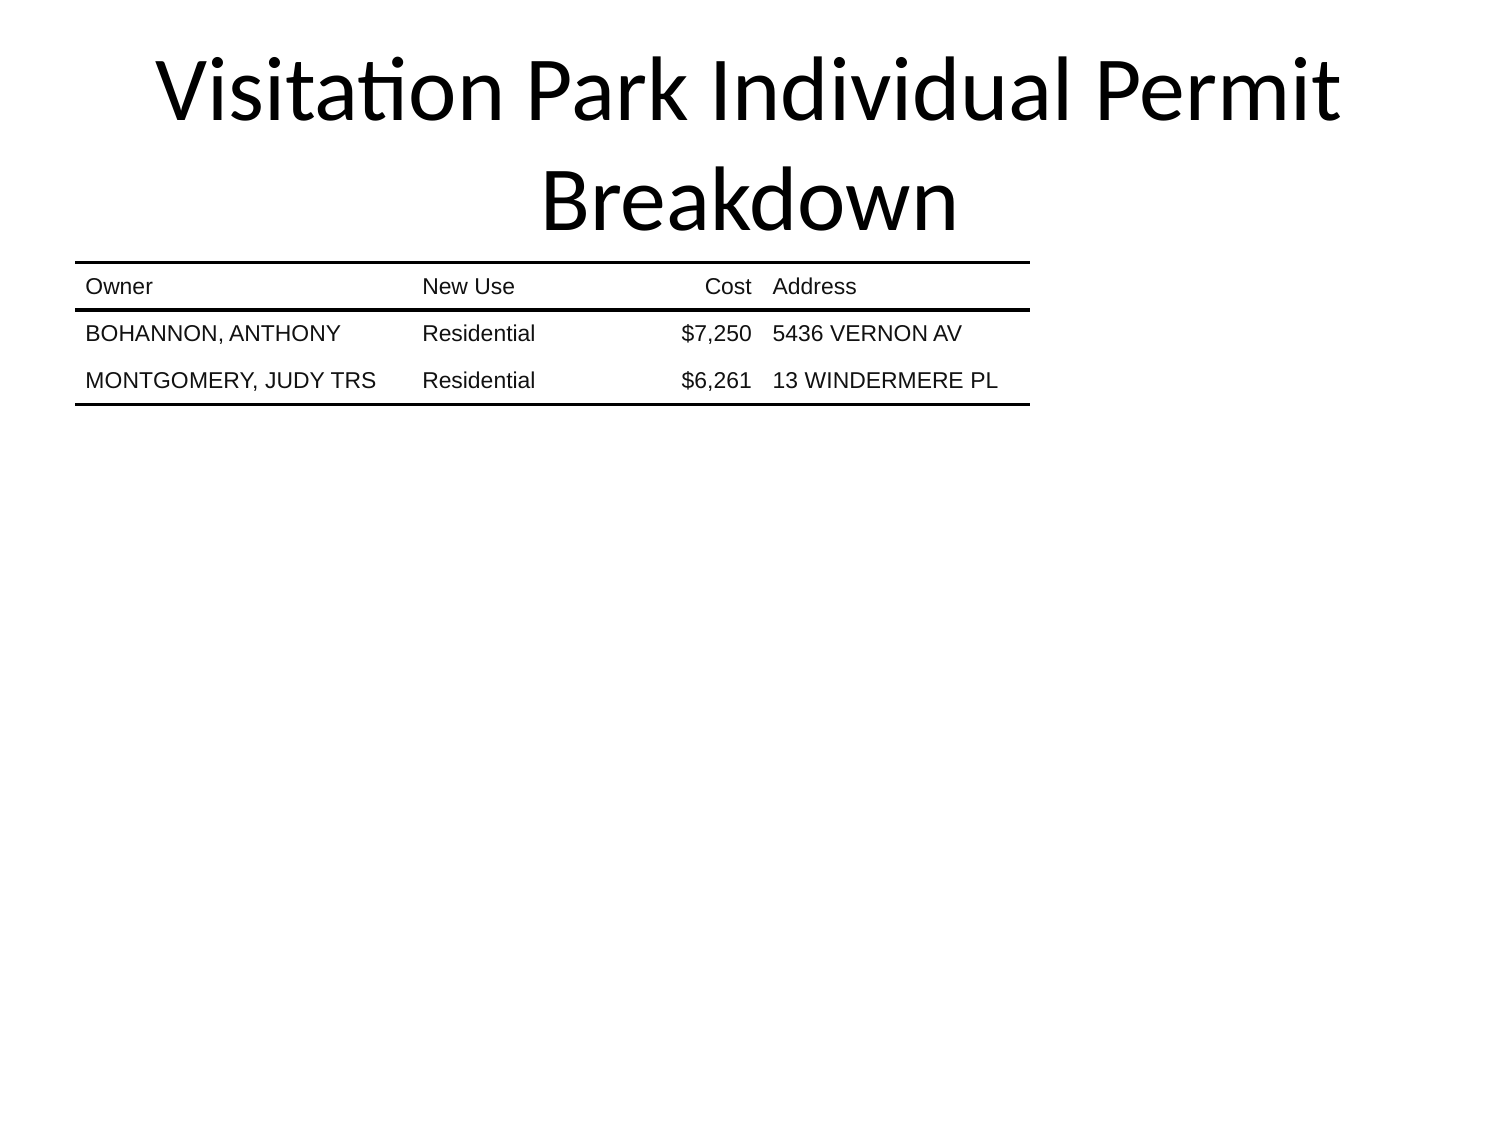

# Visitation Park Individual Permit Breakdown
| Owner | New Use | Cost | Address |
| --- | --- | --- | --- |
| BOHANNON, ANTHONY | Residential | $7,250 | 5436 VERNON AV |
| MONTGOMERY, JUDY TRS | Residential | $6,261 | 13 WINDERMERE PL |